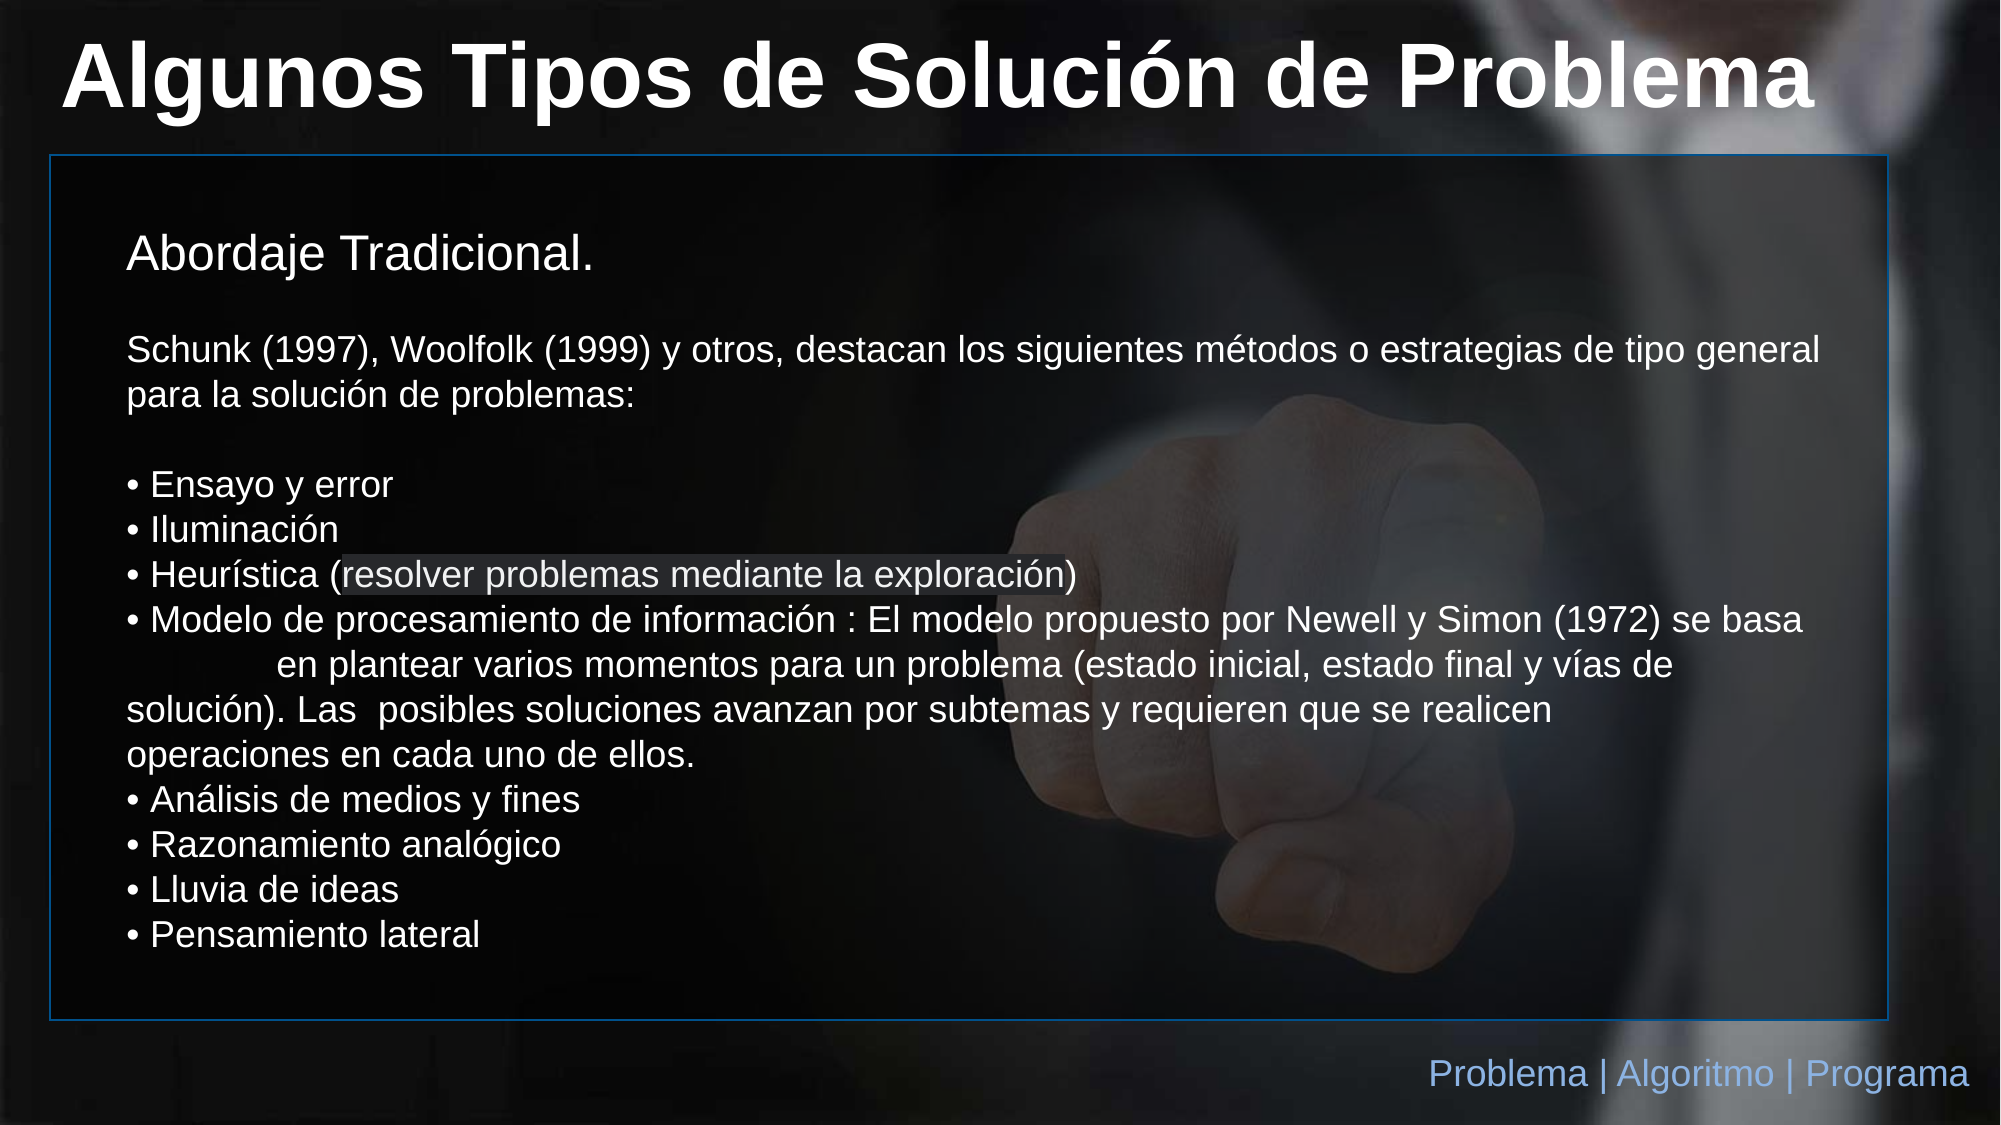

Algunos Tipos de Solución de Problema

Abordaje Tradicional.
Schunk (1997), Woolfolk (1999) y otros, destacan los siguientes métodos o estrategias de tipo general para la solución de problemas:

• Ensayo y error
• Iluminación
• Heurística (resolver problemas mediante la exploración)
• Modelo de procesamiento de información : El modelo propuesto por Newell y Simon (1972) se basa     	en plantear varios momentos para un problema (estado inicial, estado final y vías de 	solución). Las  posibles soluciones avanzan por subtemas y requieren que se realicen 	operaciones en cada uno de ellos.
• Análisis de medios y fines
• Razonamiento analógico
• Lluvia de ideas
• Pensamiento lateral
Problema | Algoritmo | Programa